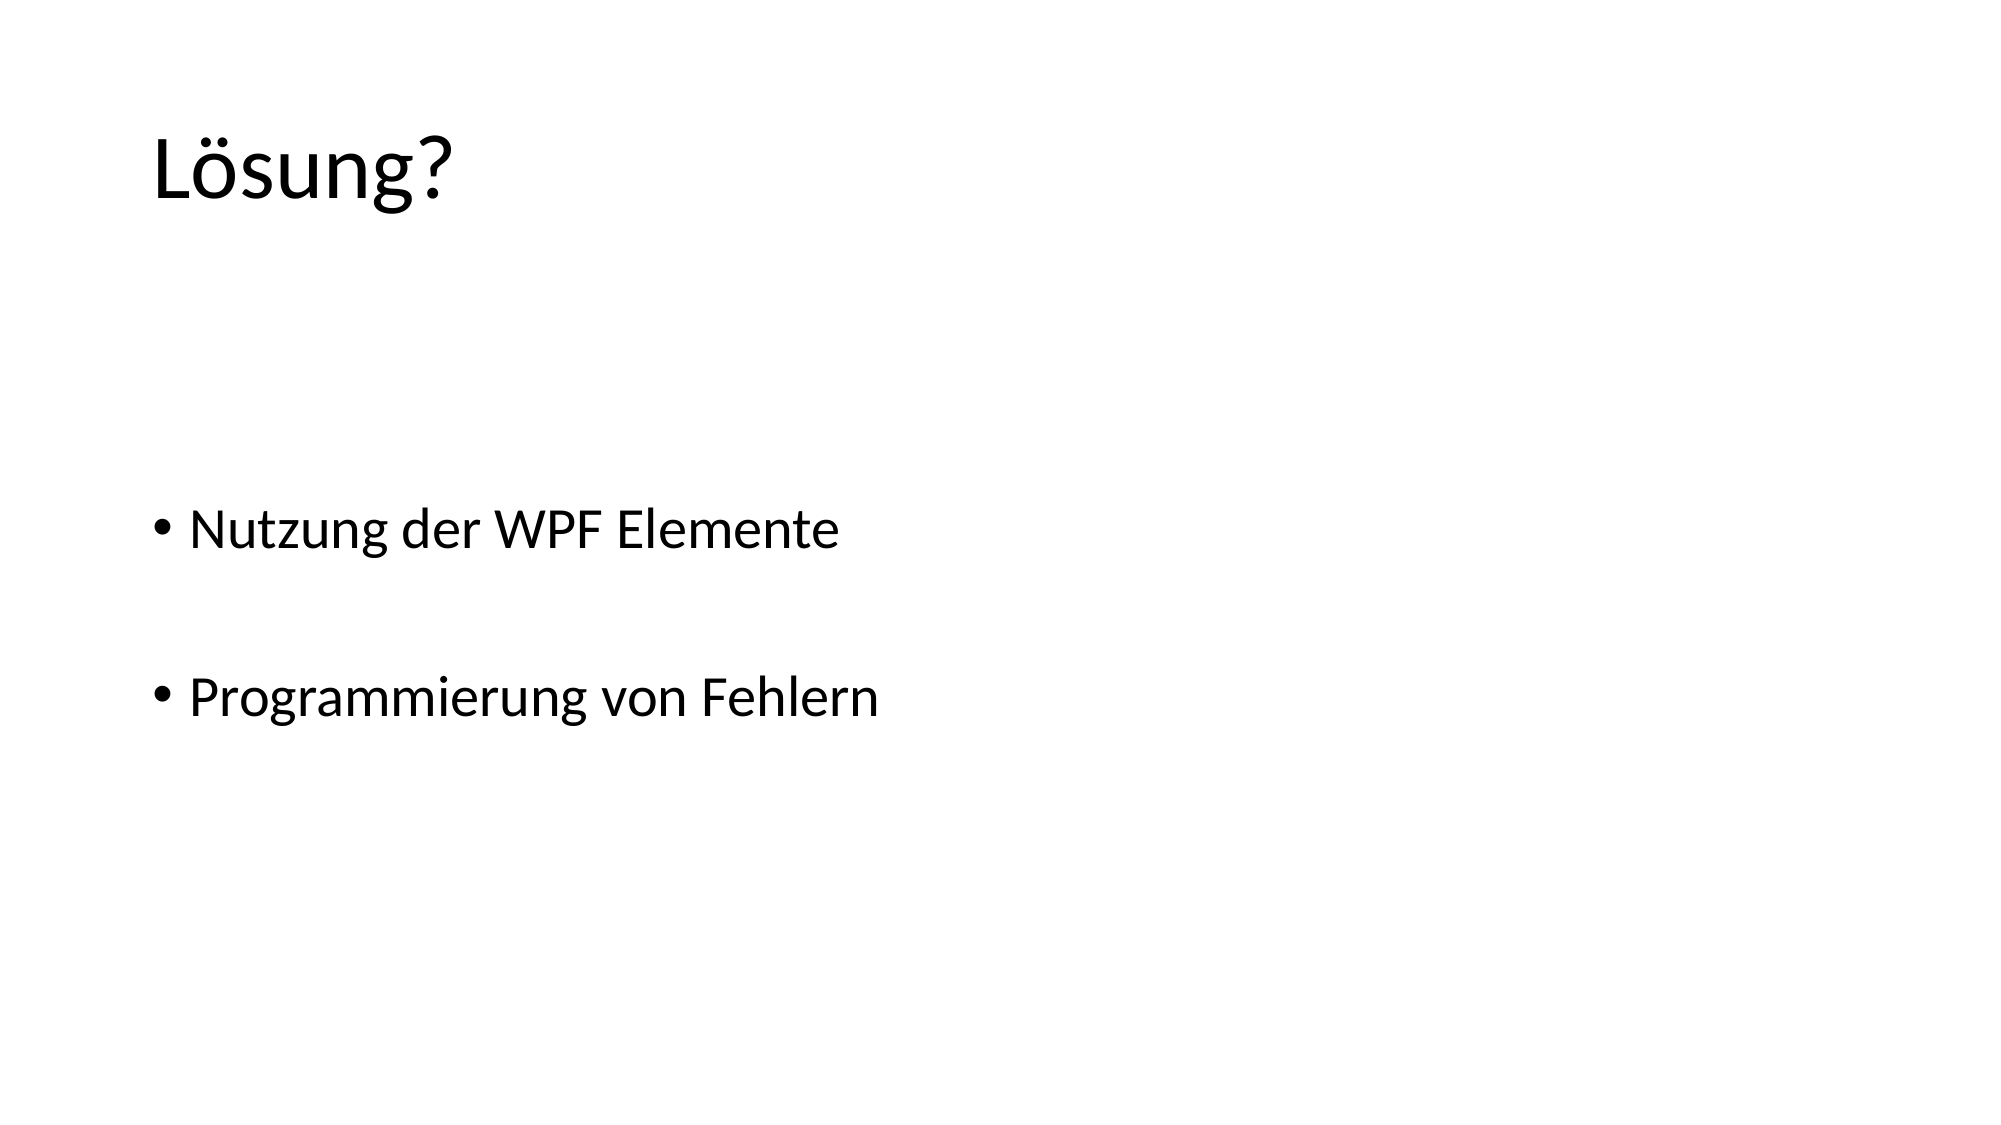

# Lösung?

Nutzung der WPF Elemente

Programmierung von Fehlern